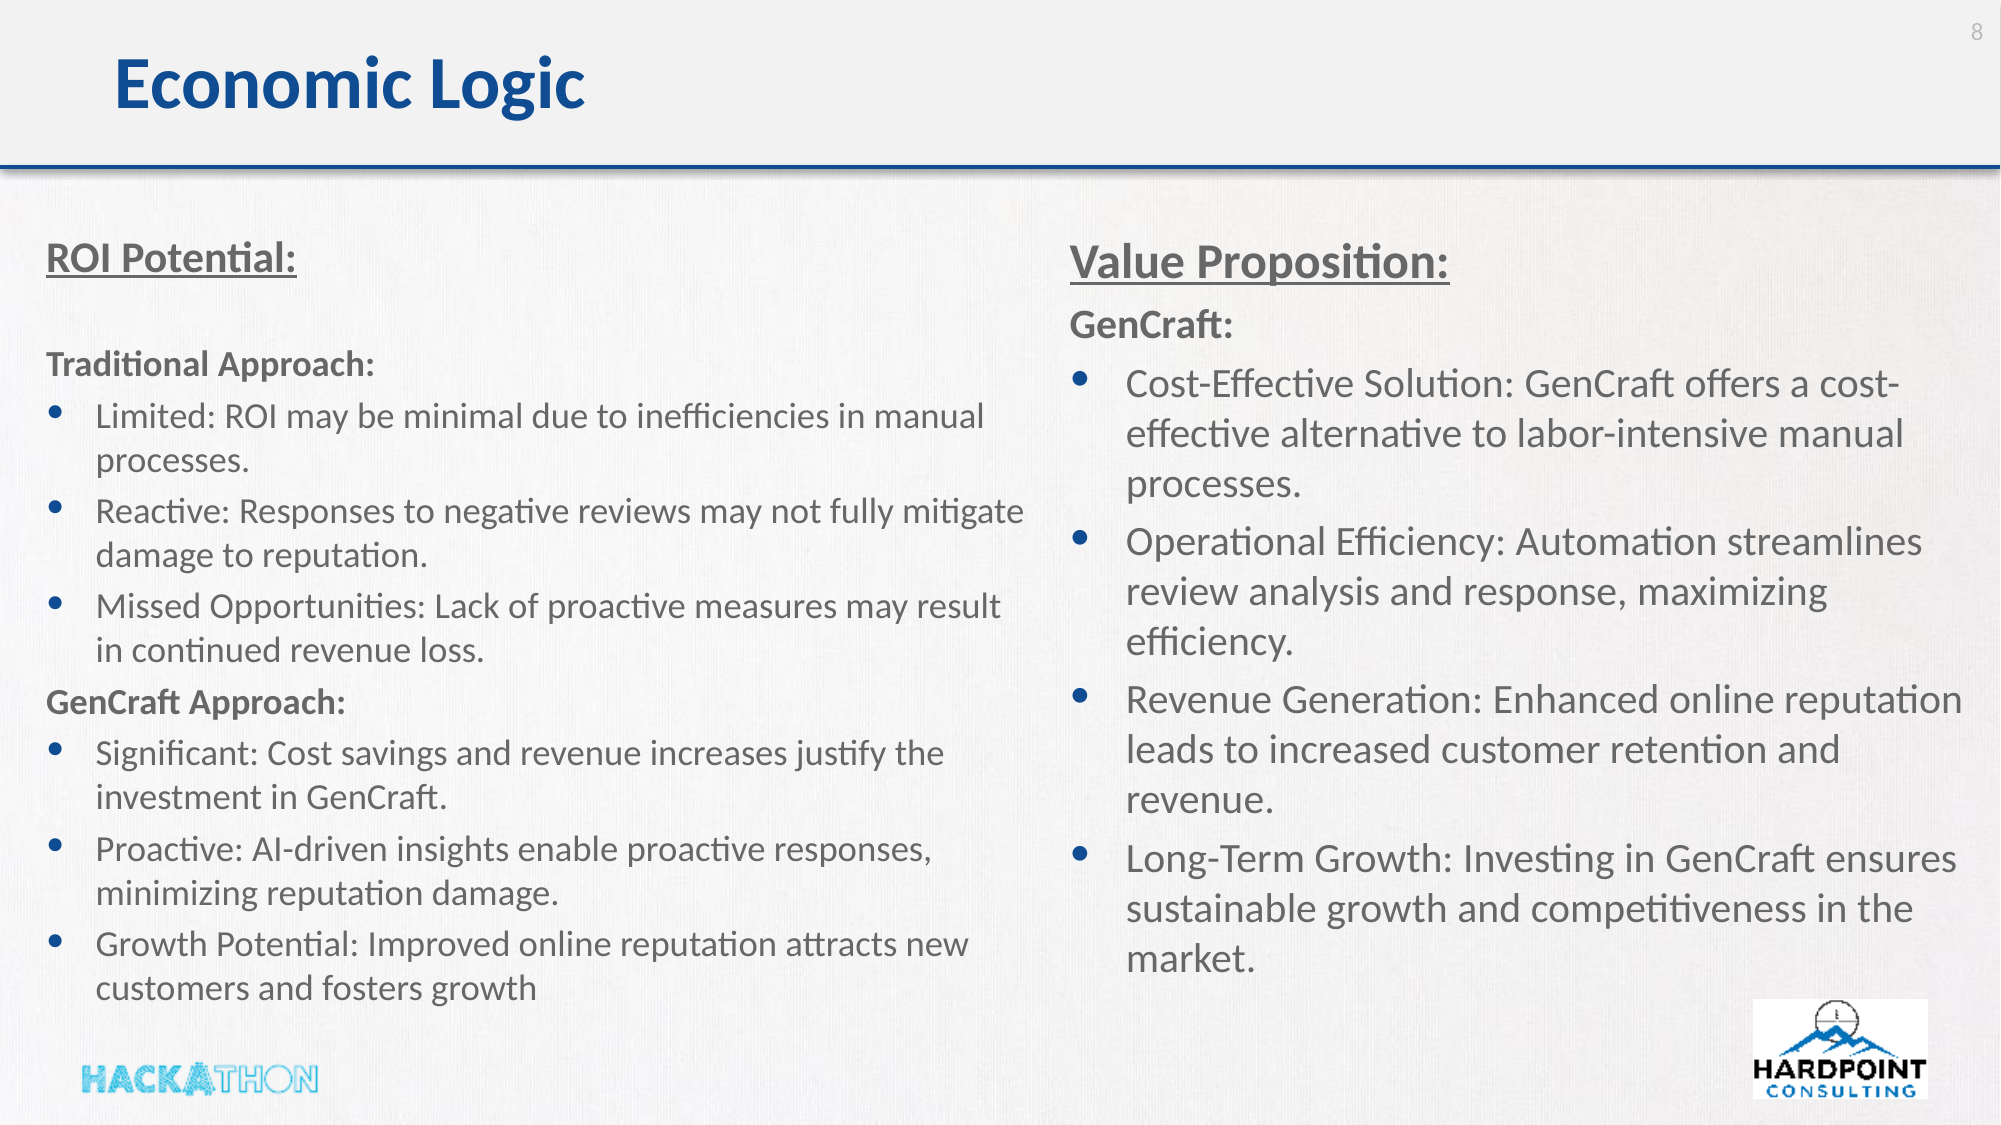

8
# Economic Logic
Value Proposition:
GenCraft:
Cost-Effective Solution: GenCraft offers a cost-effective alternative to labor-intensive manual processes.
Operational Efficiency: Automation streamlines review analysis and response, maximizing efficiency.
Revenue Generation: Enhanced online reputation leads to increased customer retention and revenue.
Long-Term Growth: Investing in GenCraft ensures sustainable growth and competitiveness in the market.
ROI Potential:

Traditional Approach:
Limited: ROI may be minimal due to inefficiencies in manual processes.
Reactive: Responses to negative reviews may not fully mitigate damage to reputation.
Missed Opportunities: Lack of proactive measures may result in continued revenue loss.
GenCraft Approach:
Significant: Cost savings and revenue increases justify the investment in GenCraft.
Proactive: AI-driven insights enable proactive responses, minimizing reputation damage.
Growth Potential: Improved online reputation attracts new customers and fosters growth